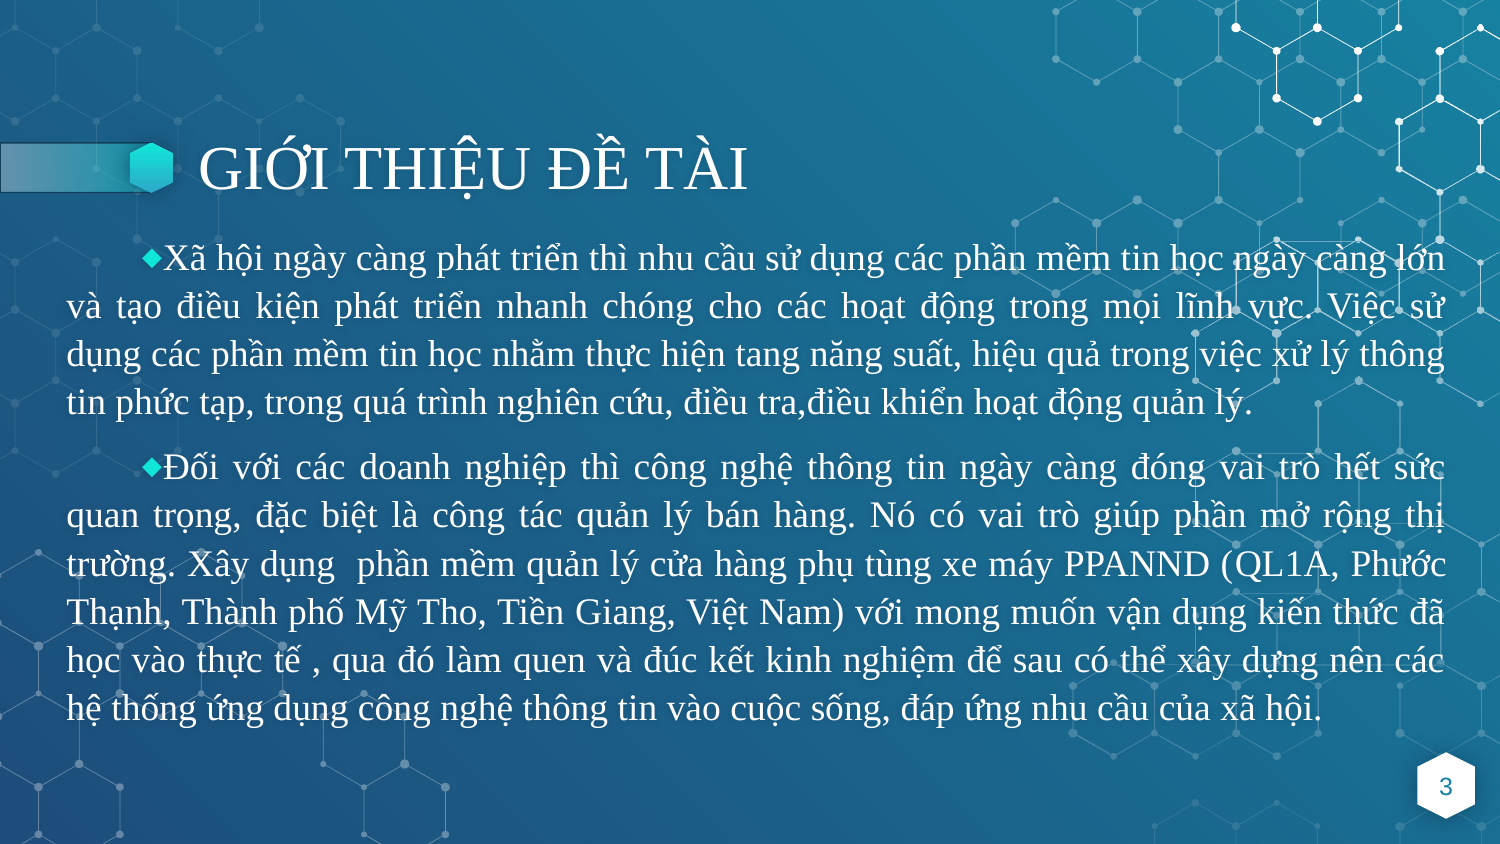

# GIỚI THIỆU ĐỀ TÀI
Xã hội ngày càng phát triển thì nhu cầu sử dụng các phần mềm tin học ngày càng lớn và tạo điều kiện phát triển nhanh chóng cho các hoạt động trong mọi lĩnh vực. Việc sử dụng các phần mềm tin học nhằm thực hiện tang năng suất, hiệu quả trong việc xử lý thông tin phức tạp, trong quá trình nghiên cứu, điều tra,điều khiển hoạt động quản lý.
Đối với các doanh nghiệp thì công nghệ thông tin ngày càng đóng vai trò hết sức quan trọng, đặc biệt là công tác quản lý bán hàng. Nó có vai trò giúp phần mở rộng thị trường. Xây dụng  phần mềm quản lý cửa hàng phụ tùng xe máy PPANND (QL1A, Phước Thạnh, Thành phố Mỹ Tho, Tiền Giang, Việt Nam) với mong muốn vận dụng kiến thức đã học vào thực tế , qua đó làm quen và đúc kết kinh nghiệm để sau có thể xây dựng nên các hệ thống ứng dụng công nghệ thông tin vào cuộc sống, đáp ứng nhu cầu của xã hội.

3